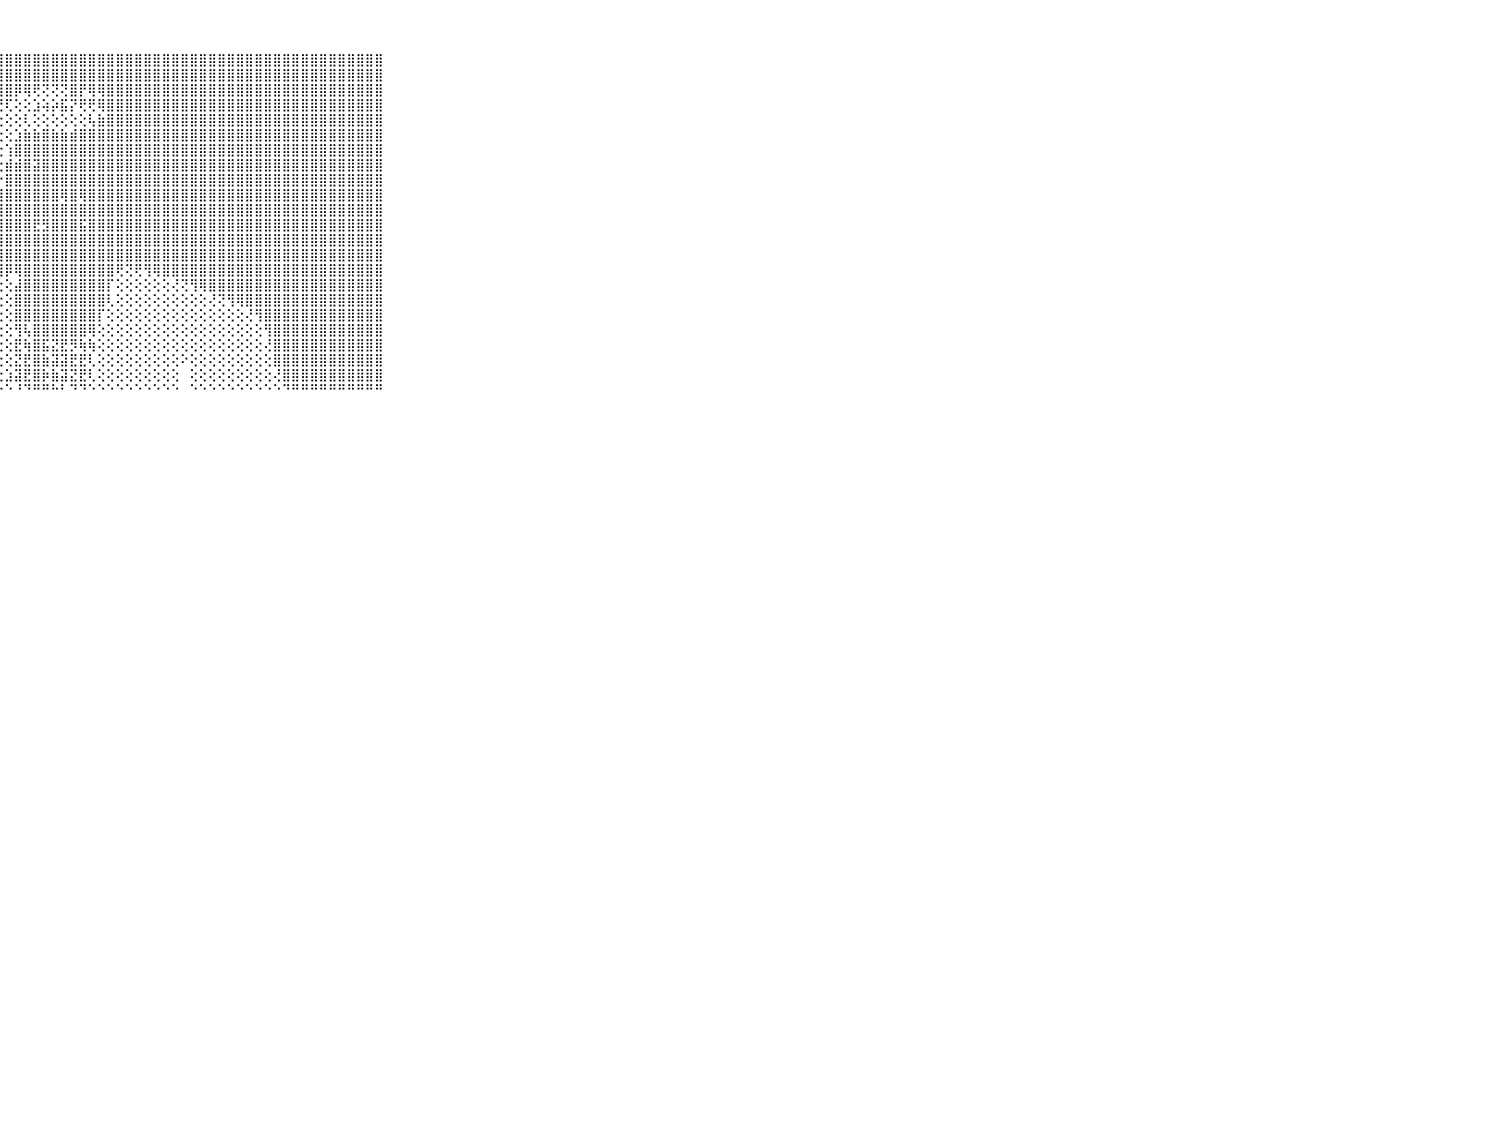

⠀⠀⠀⠀⠀⠀⠀⠀⠀⠀⠀⣿⣿⣿⣿⣿⣿⣿⣿⣿⣿⣿⣿⣿⣿⣿⣿⣿⣿⣿⣿⣿⣿⣿⣿⣿⣿⣿⣿⣿⣿⣿⣿⣿⣿⣿⣿⣿⣿⣿⣿⣿⣿⣿⣿⣿⣿⣿⣿⣿⣿⣿⣿⣿⣿⣿⣿⣿⣿⠀⠀⠀⠀⠀⠀⠀⠀⠀⠀⠀⠀
⠀⠀⠀⠀⠀⠀⠀⠀⠀⠀⠀⣿⣿⣿⣿⣿⣿⣿⣿⣿⣿⣿⣿⣿⣿⣿⣿⣿⣿⣿⣿⣿⣿⣿⣿⣿⣿⣿⣿⣿⣿⣿⣿⣿⣿⣿⣿⣿⣿⣿⣿⣿⣿⣿⣿⣿⣿⣿⣿⣿⣿⣿⣿⣿⣿⣿⣿⣿⣿⠀⠀⠀⠀⠀⠀⠀⠀⠀⠀⠀⠀
⠀⠀⠀⠀⠀⠀⠀⠀⠀⠀⠀⣿⣿⣿⣿⣿⣿⣿⣿⣿⣿⣿⣿⣿⣿⣿⣿⣿⣿⡿⢿⢟⢝⢝⢝⣿⡟⢿⢿⣿⣿⣿⣿⣿⣿⣿⣿⣿⣿⣿⣿⣿⣿⣿⣿⣿⣿⣿⣿⣿⣿⣿⣿⣿⣿⣿⣿⣿⣿⠀⠀⠀⠀⠀⠀⠀⠀⠀⠀⠀⠀
⠀⠀⠀⠀⠀⠀⠀⠀⠀⠀⠀⣿⣿⣿⣿⣿⣿⣿⣿⣿⣿⣿⣿⣿⣿⣿⣿⢟⢏⢕⢕⣱⢵⡵⣯⡝⢟⢟⢿⣿⣿⣿⣿⣿⣿⣿⣿⣿⣿⣿⣿⣿⣿⣿⣿⣿⣿⣿⣿⣿⣿⣿⣿⣿⣿⣿⣿⣿⣿⠀⠀⠀⠀⠀⠀⠀⠀⠀⠀⠀⠀
⠀⠀⠀⠀⠀⠀⠀⠀⠀⠀⠀⣿⣿⣿⣿⣿⣿⣿⣿⣿⣿⣿⣿⣿⣿⣿⢏⢕⢕⢕⢇⢕⢕⢕⢕⢕⢕⢧⣷⣿⣿⣿⣿⣿⣿⣿⣿⣿⣿⣿⣿⣿⣿⣿⣿⣿⣿⣿⣿⣿⣿⣿⣿⣿⣿⣿⣿⣿⣿⠀⠀⠀⠀⠀⠀⠀⠀⠀⠀⠀⠀
⠀⠀⠀⠀⠀⠀⠀⠀⠀⠀⠀⣿⣿⣿⣿⣿⣿⣿⣿⣿⣿⣿⣿⣿⣿⣯⡕⢕⢕⣱⣷⣷⣿⣷⣷⣾⣿⣿⣿⣿⣿⣿⣿⣿⣿⣿⣿⣿⣿⣿⣿⣿⣿⣿⣿⣿⣿⣿⣿⣿⣿⣿⣿⣿⣿⣿⣿⣿⣿⠀⠀⠀⠀⠀⠀⠀⠀⠀⠀⠀⠀
⠀⠀⠀⠀⠀⠀⠀⠀⠀⠀⠀⣿⣿⣿⣿⣿⣿⣿⣿⣿⣿⣿⣿⣿⣿⣿⡇⢕⢱⣿⣿⣿⣿⣿⣿⣿⣿⣿⣿⣿⣿⣿⣿⣿⣿⣿⣿⣿⣿⣿⣿⣿⣿⣿⣿⣿⣿⣿⣿⣿⣿⣿⣿⣿⣿⣿⣿⣿⣿⠀⠀⠀⠀⠀⠀⠀⠀⠀⠀⠀⠀
⠀⠀⠀⠀⠀⠀⠀⠀⠀⠀⠀⣿⣿⣿⣿⣿⣿⣿⣿⣿⣿⣿⣿⣿⣿⣿⣧⢕⣾⣾⣿⣽⣿⣿⣿⣿⣿⣿⣿⣿⣿⣿⣿⣿⣿⣿⣿⣿⣿⣿⣿⣿⣿⣿⣿⣿⣿⣿⣿⣿⣿⣿⣿⣿⣿⣿⣿⣿⣿⠀⠀⠀⠀⠀⠀⠀⠀⠀⠀⠀⠀
⠀⠀⠀⠀⠀⠀⠀⠀⠀⠀⠀⣿⣿⣿⣿⣿⣿⣿⣿⣿⣿⣿⣿⣿⣿⣿⣿⡕⣿⣿⣿⣿⣿⣿⣿⣿⣿⣿⣿⣿⣿⣿⣿⣿⣿⣿⣿⣿⣿⣿⣿⣿⣿⣿⣿⣿⣿⣿⣿⣿⣿⣿⣿⣿⣿⣿⣿⣿⣿⠀⠀⠀⠀⠀⠀⠀⠀⠀⠀⠀⠀
⠀⠀⠀⠀⠀⠀⠀⠀⠀⠀⠀⣿⣿⣿⣿⣿⣿⣿⣿⣿⣿⣿⣿⣿⣿⣿⣿⣿⣿⣿⣿⣿⣿⣿⢿⣿⢿⣿⣿⣿⣿⣿⣿⣿⣿⣿⣿⣿⣿⣿⣿⣿⣿⣿⣿⣿⣿⣿⣿⣿⣿⣿⣿⣿⣿⣿⣿⣿⣿⠀⠀⠀⠀⠀⠀⠀⠀⠀⠀⠀⠀
⠀⠀⠀⠀⠀⠀⠀⠀⠀⠀⠀⣿⣿⣿⣿⣿⣿⣿⣿⣿⣿⣿⣿⣿⣿⣿⣿⣿⣿⣿⣿⣿⣿⣿⣿⣿⣿⣿⣿⣿⣿⣿⣿⣿⣿⣿⣿⣿⣿⣿⣿⣿⣿⣿⣿⣿⣿⣿⣿⣿⣿⣿⣿⣿⣿⣿⣿⣿⣿⠀⠀⠀⠀⠀⠀⠀⠀⠀⠀⠀⠀
⠀⠀⠀⠀⠀⠀⠀⠀⠀⠀⠀⣿⣿⣿⣿⣿⣿⣿⣿⣿⣿⣿⣿⣿⣿⣿⣿⣿⣿⣿⣿⣟⣻⣿⣿⣿⣯⣿⣿⣿⣿⣿⣿⣿⣿⣿⣿⣿⣿⣿⣿⣿⣿⣿⣿⣿⣿⣿⣿⣿⣿⣿⣿⣿⣿⣿⣿⣿⣿⠀⠀⠀⠀⠀⠀⠀⠀⠀⠀⠀⠀
⠀⠀⠀⠀⠀⠀⠀⠀⠀⠀⠀⣿⣿⣿⣿⣿⣿⣿⣿⣿⣿⣿⣿⣿⣿⣿⣿⣿⣿⣿⣿⣿⣿⣿⣿⣿⣿⣿⣿⣿⣿⣿⣿⣿⣿⣿⣿⣿⣿⣿⣿⣿⣿⣿⣿⣿⣿⣿⣿⣿⣿⣿⣿⣿⣿⣿⣿⣿⣿⠀⠀⠀⠀⠀⠀⠀⠀⠀⠀⠀⠀
⠀⠀⠀⠀⠀⠀⠀⠀⠀⠀⠀⣿⣿⣿⣿⣿⣿⣿⣿⣿⣿⣿⣿⣿⣿⣿⣿⣿⣿⣿⣿⣿⣿⣿⣿⣿⣿⣿⣿⣿⣿⣿⣿⣿⣿⣿⣿⣿⣿⣿⣿⣿⣿⣿⣿⣿⣿⣿⣿⣿⣿⣿⣿⣿⣿⣿⣿⣿⣿⠀⠀⠀⠀⠀⠀⠀⠀⠀⠀⠀⠀
⠀⠀⠀⠀⠀⠀⠀⠀⠀⠀⠀⣿⣿⣿⣿⣿⣿⣿⣿⣿⣿⣿⣿⣿⣿⣿⣿⣿⡿⢿⣿⣿⣿⣿⣿⣿⣿⣿⣿⣿⢟⢝⢟⢻⢿⣿⣿⣿⣿⣿⣿⣿⣿⣿⣿⣿⣿⣿⣿⣿⣿⣿⣿⣿⣿⣿⣿⣿⣿⠀⠀⠀⠀⠀⠀⠀⠀⠀⠀⠀⠀
⠀⠀⠀⠀⠀⠀⠀⠀⠀⠀⠀⣿⣿⣿⣿⣿⣿⣿⡿⢿⢟⢿⢿⢿⢻⢟⢏⢕⢕⣼⣿⣿⣿⣿⣿⣿⣿⣿⣿⡏⢕⢕⢕⢕⢕⢕⢜⢝⢻⢿⣿⣿⣿⣿⣿⣿⣿⣿⣿⣿⣿⣿⣿⣿⣿⣿⣿⣿⣿⠀⠀⠀⠀⠀⠀⠀⠀⠀⠀⠀⠀
⠀⠀⠀⠀⠀⠀⠀⠀⠀⠀⠀⣿⣿⣿⣿⣿⣿⢕⢕⢕⢕⢕⢕⢕⢕⢕⢕⢕⢕⣿⣿⣿⣿⣿⣿⣿⣿⣿⣿⢇⢕⢕⢕⢕⢕⢕⢕⢕⢕⢕⢜⢝⢻⢿⣿⣿⣿⣿⣿⣿⣿⣿⣿⣿⣿⣿⣿⣿⣿⠀⠀⠀⠀⠀⠀⠀⠀⠀⠀⠀⠀
⠀⠀⠀⠀⠀⠀⠀⠀⠀⠀⠀⣿⣿⣿⣿⣿⡿⢕⢕⢕⢕⢕⢕⢕⢕⢕⢕⢕⢕⣿⣿⣿⣿⣿⣿⣿⣿⣿⡏⢕⢕⢕⢕⢕⢕⢕⢕⢕⢕⢕⢕⢕⢕⢕⢜⢻⣿⣿⣿⣿⣿⣿⣿⣿⣿⣿⣿⣿⣿⠀⠀⠀⠀⠀⠀⠀⠀⠀⠀⠀⠀
⠀⠀⠀⠀⠀⠀⠀⠀⠀⠀⠀⣿⣿⣿⣿⣿⡇⢕⢕⢕⢕⢕⢕⢕⢕⢕⢕⢕⢕⢻⢧⣿⣿⣿⣿⣿⣿⢿⢕⢕⢕⢕⢕⢕⢕⢕⢕⢕⢕⢕⢕⢕⢕⢕⢕⢕⢻⣿⣿⣿⣿⣿⣿⣿⣿⣿⣿⣿⣿⠀⠀⠀⠀⠀⠀⠀⠀⠀⠀⠀⠀
⠀⠀⠀⠀⠀⠀⠀⠀⠀⠀⠀⣿⣿⣿⣿⣿⢕⢕⢕⢕⢕⢕⢕⢕⢕⢕⢕⢕⢕⣟⢷⣿⣯⣝⣟⡻⢷⢷⢕⢕⢕⢕⢕⢕⢕⢕⢕⢕⢕⢕⢕⢕⢕⢕⢕⢕⢜⣿⣿⣿⣿⣿⣿⣿⣿⣿⣿⣿⣿⠀⠀⠀⠀⠀⠀⠀⠀⠀⠀⠀⠀
⠀⠀⠀⠀⠀⠀⠀⠀⠀⠀⠀⢟⣹⣿⣿⡏⢕⢕⢕⢕⢕⢕⢕⢕⢕⢕⢕⢕⢕⣝⣟⣿⣷⣽⣽⣟⣟⢇⢕⢕⢕⢕⢕⢕⢕⢕⢕⠕⢕⢕⢕⢕⢕⢕⢕⢕⢕⣿⣿⣿⣿⣿⣿⣿⣿⣿⣿⣿⣿⠀⠀⠀⠀⠀⠀⠀⠀⠀⠀⠀⠀
⠀⠀⠀⠀⠀⠀⠀⠀⠀⠀⠀⢜⢽⣿⣿⡇⢕⢱⣵⢕⢕⢕⢕⢕⢕⢕⢕⢕⣱⣽⣟⣿⡷⣷⣽⣝⣟⢇⢕⢕⢕⢕⢕⢕⢕⢕⢕⠀⢕⢕⢕⢕⢕⢕⢕⢕⢕⢜⣿⣿⣿⣿⣿⣿⣿⣿⣿⣿⣿⠀⠀⠀⠀⠀⠀⠀⠀⠀⠀⠀⠀
⠀⠀⠀⠀⠀⠀⠀⠀⠀⠀⠀⠑⠚⠛⠛⠓⠑⠛⠛⠃⠑⠑⠑⠑⠑⠑⠑⠑⠑⠘⠙⠛⠛⠓⠃⠙⠙⠑⠑⠑⠑⠑⠑⠑⠑⠑⠑⠀⠑⠑⠑⠑⠑⠑⠑⠑⠑⠑⠙⠛⠛⠛⠛⠛⠛⠛⠛⠛⠛⠀⠀⠀⠀⠀⠀⠀⠀⠀⠀⠀⠀